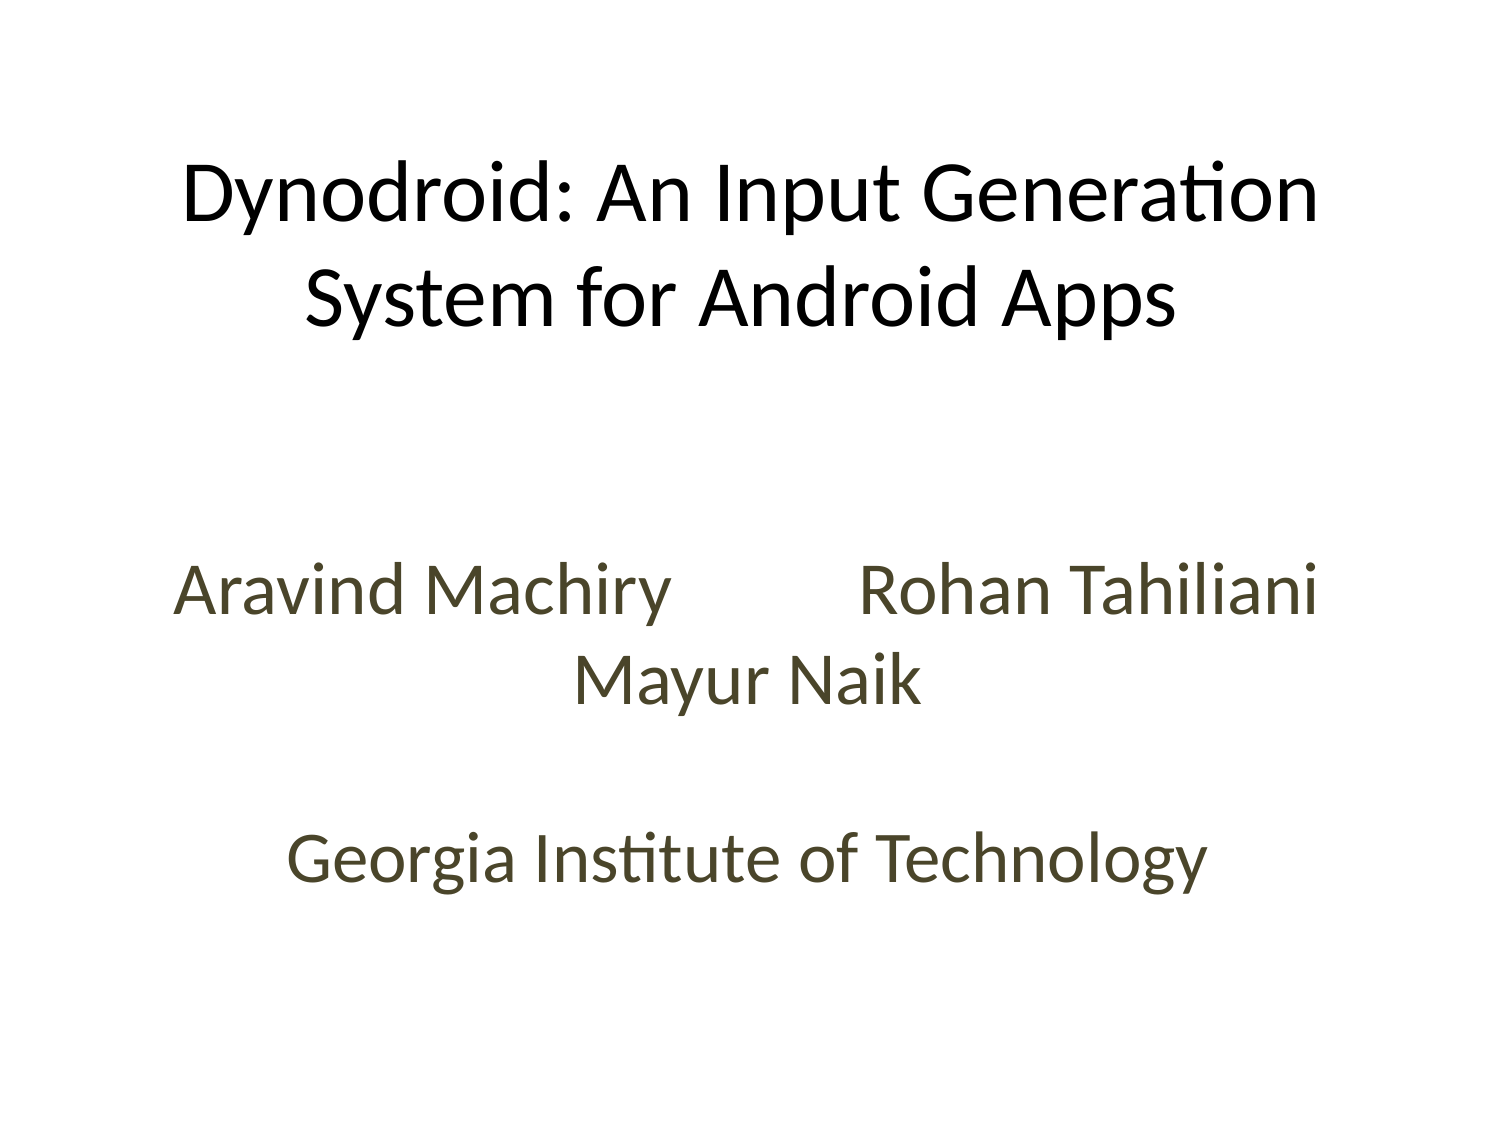

# Dynodroid: An Input Generation System for Android Apps
Aravind Machiry           Rohan Tahiliani
Mayur Naik
Georgia Institute of Technology